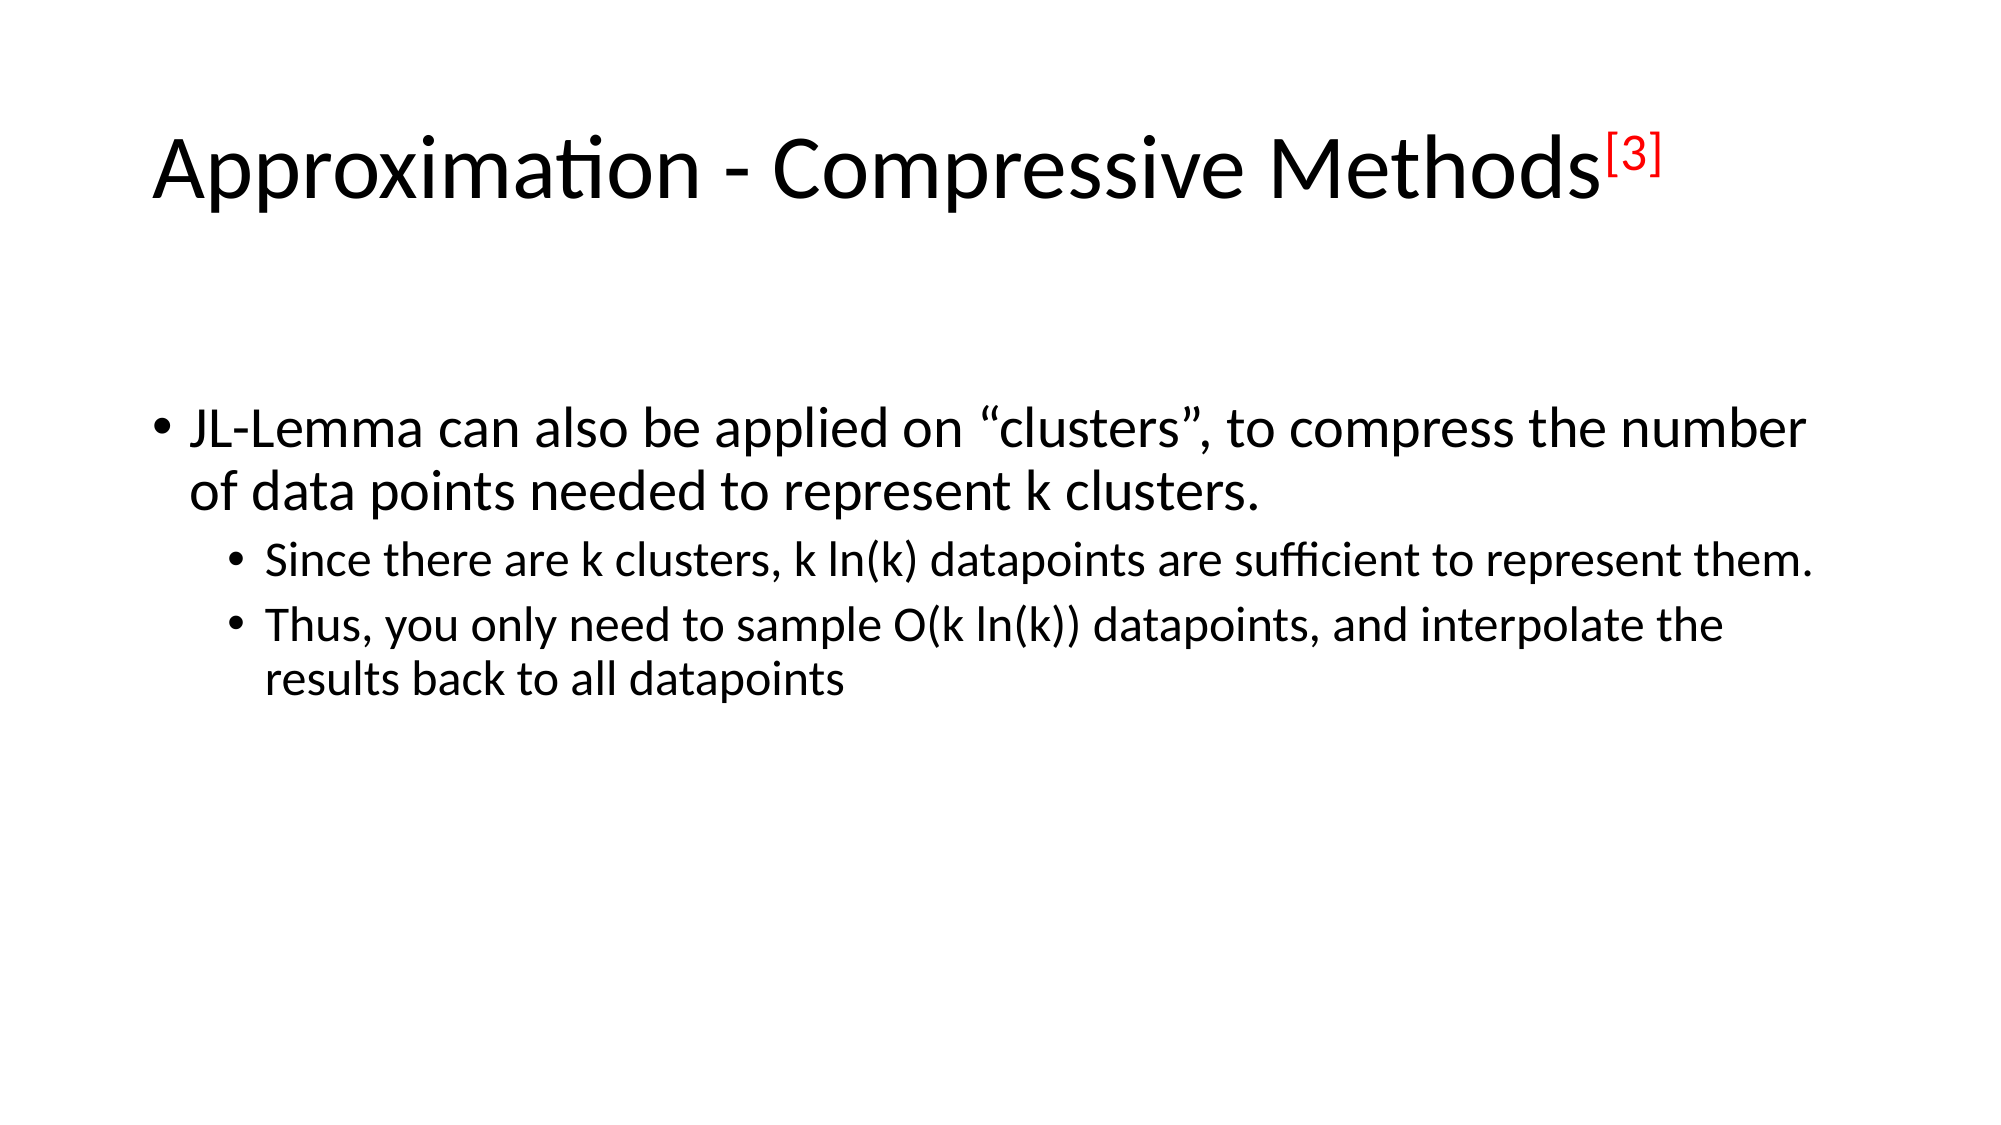

# Approximation - Compressive Methods[3]

JL-Lemma can also be applied on “clusters”, to compress the number of data points needed to represent k clusters.
Since there are k clusters, k ln(k) datapoints are sufficient to represent them.
Thus, you only need to sample O(k ln(k)) datapoints, and interpolate the results back to all datapoints